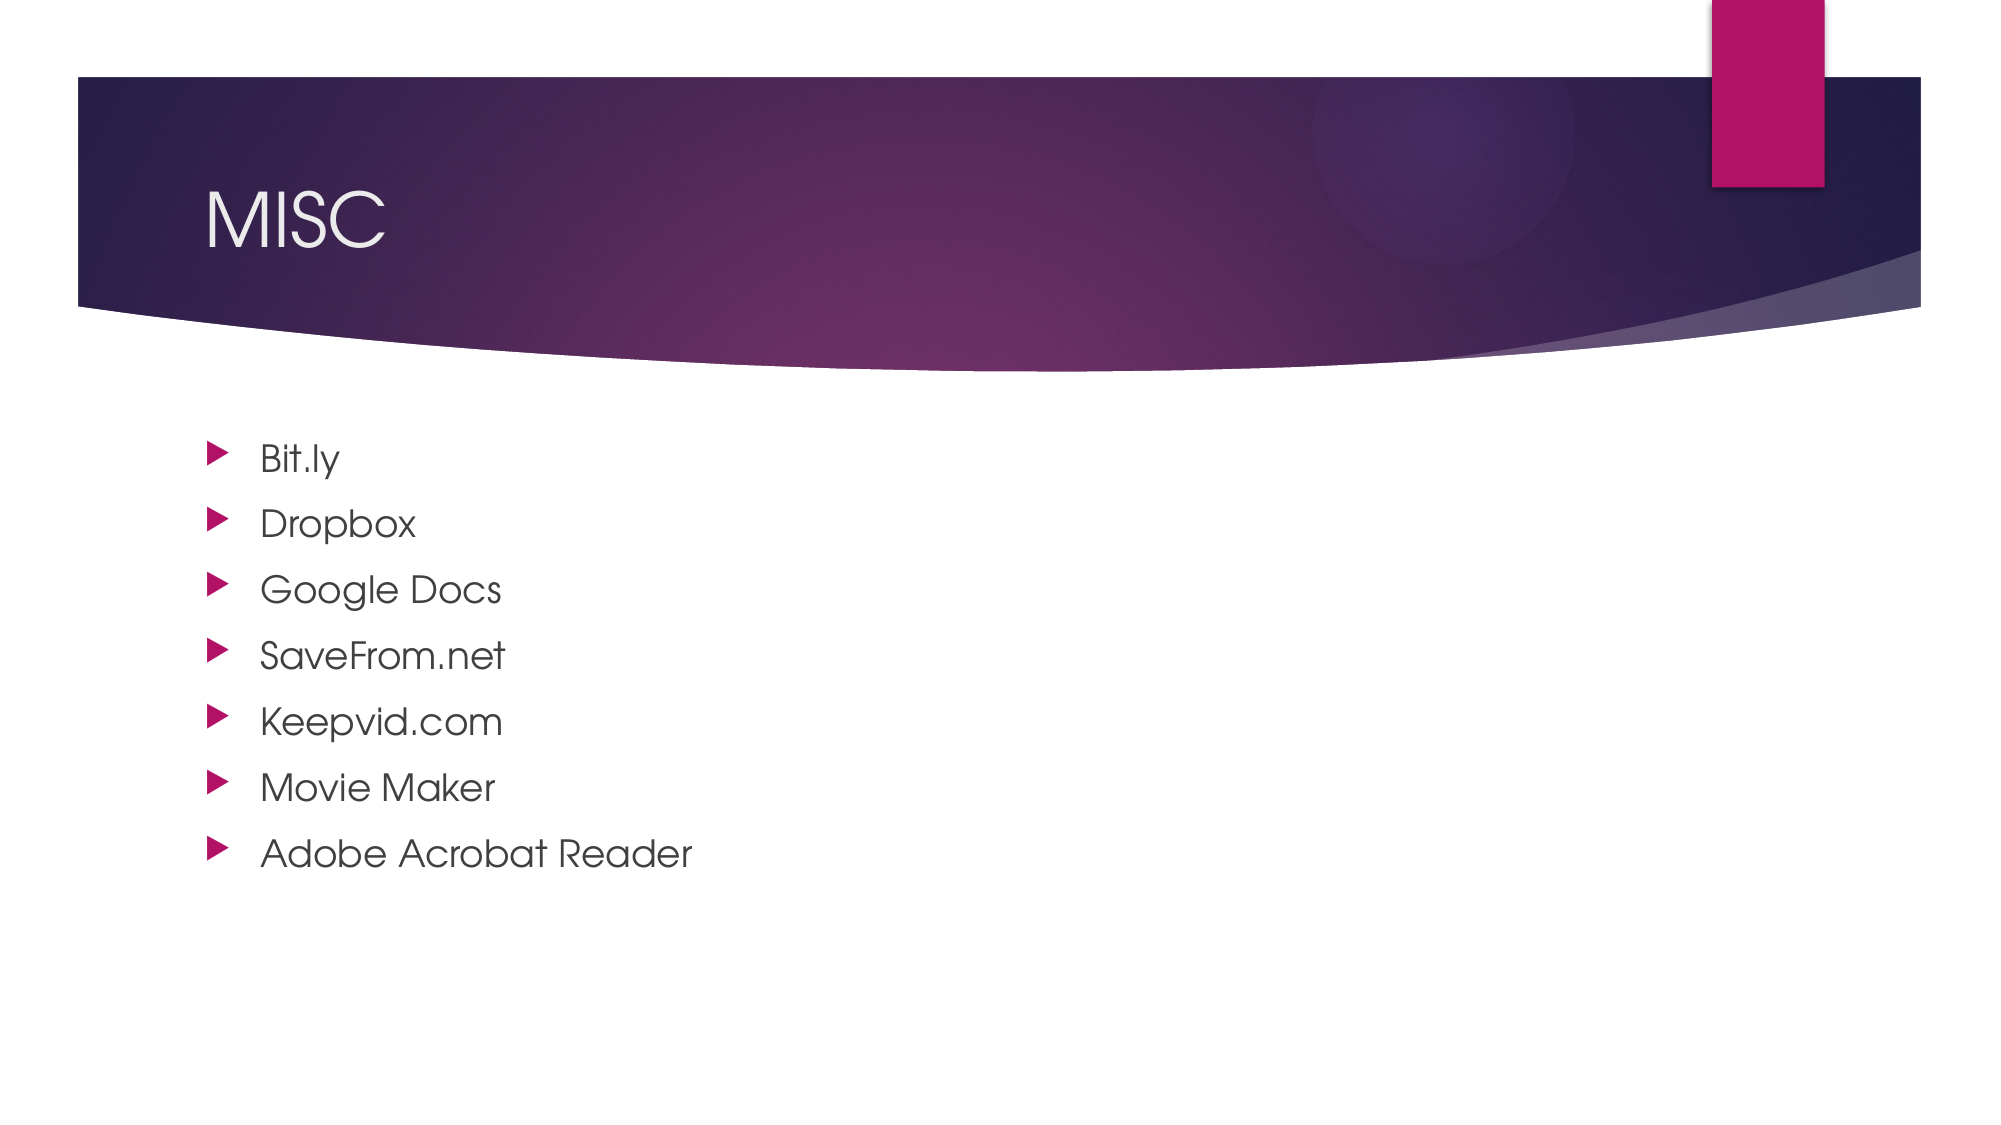

# MISC
Bit.ly
Dropbox
Google Docs
SaveFrom.net
Keepvid.com
Movie Maker
Adobe Acrobat Reader